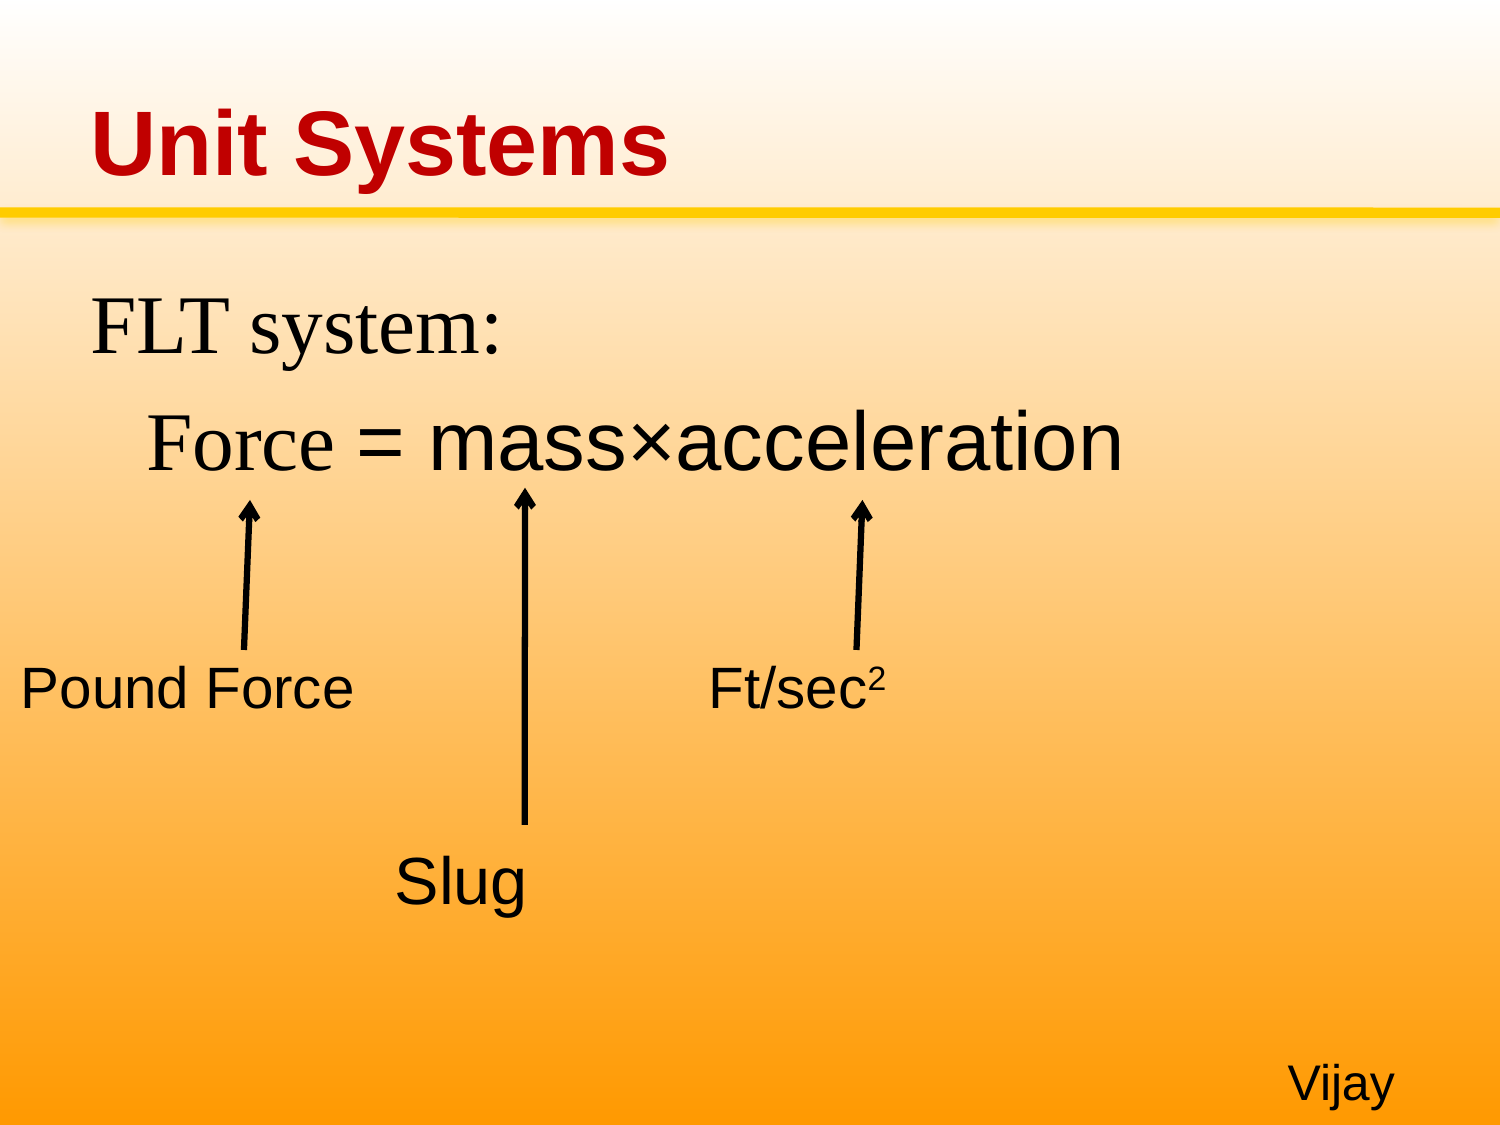

# Unit Systems
FLT system:
	Force = mass×acceleration

Slug
Pound Force
Ft/sec2